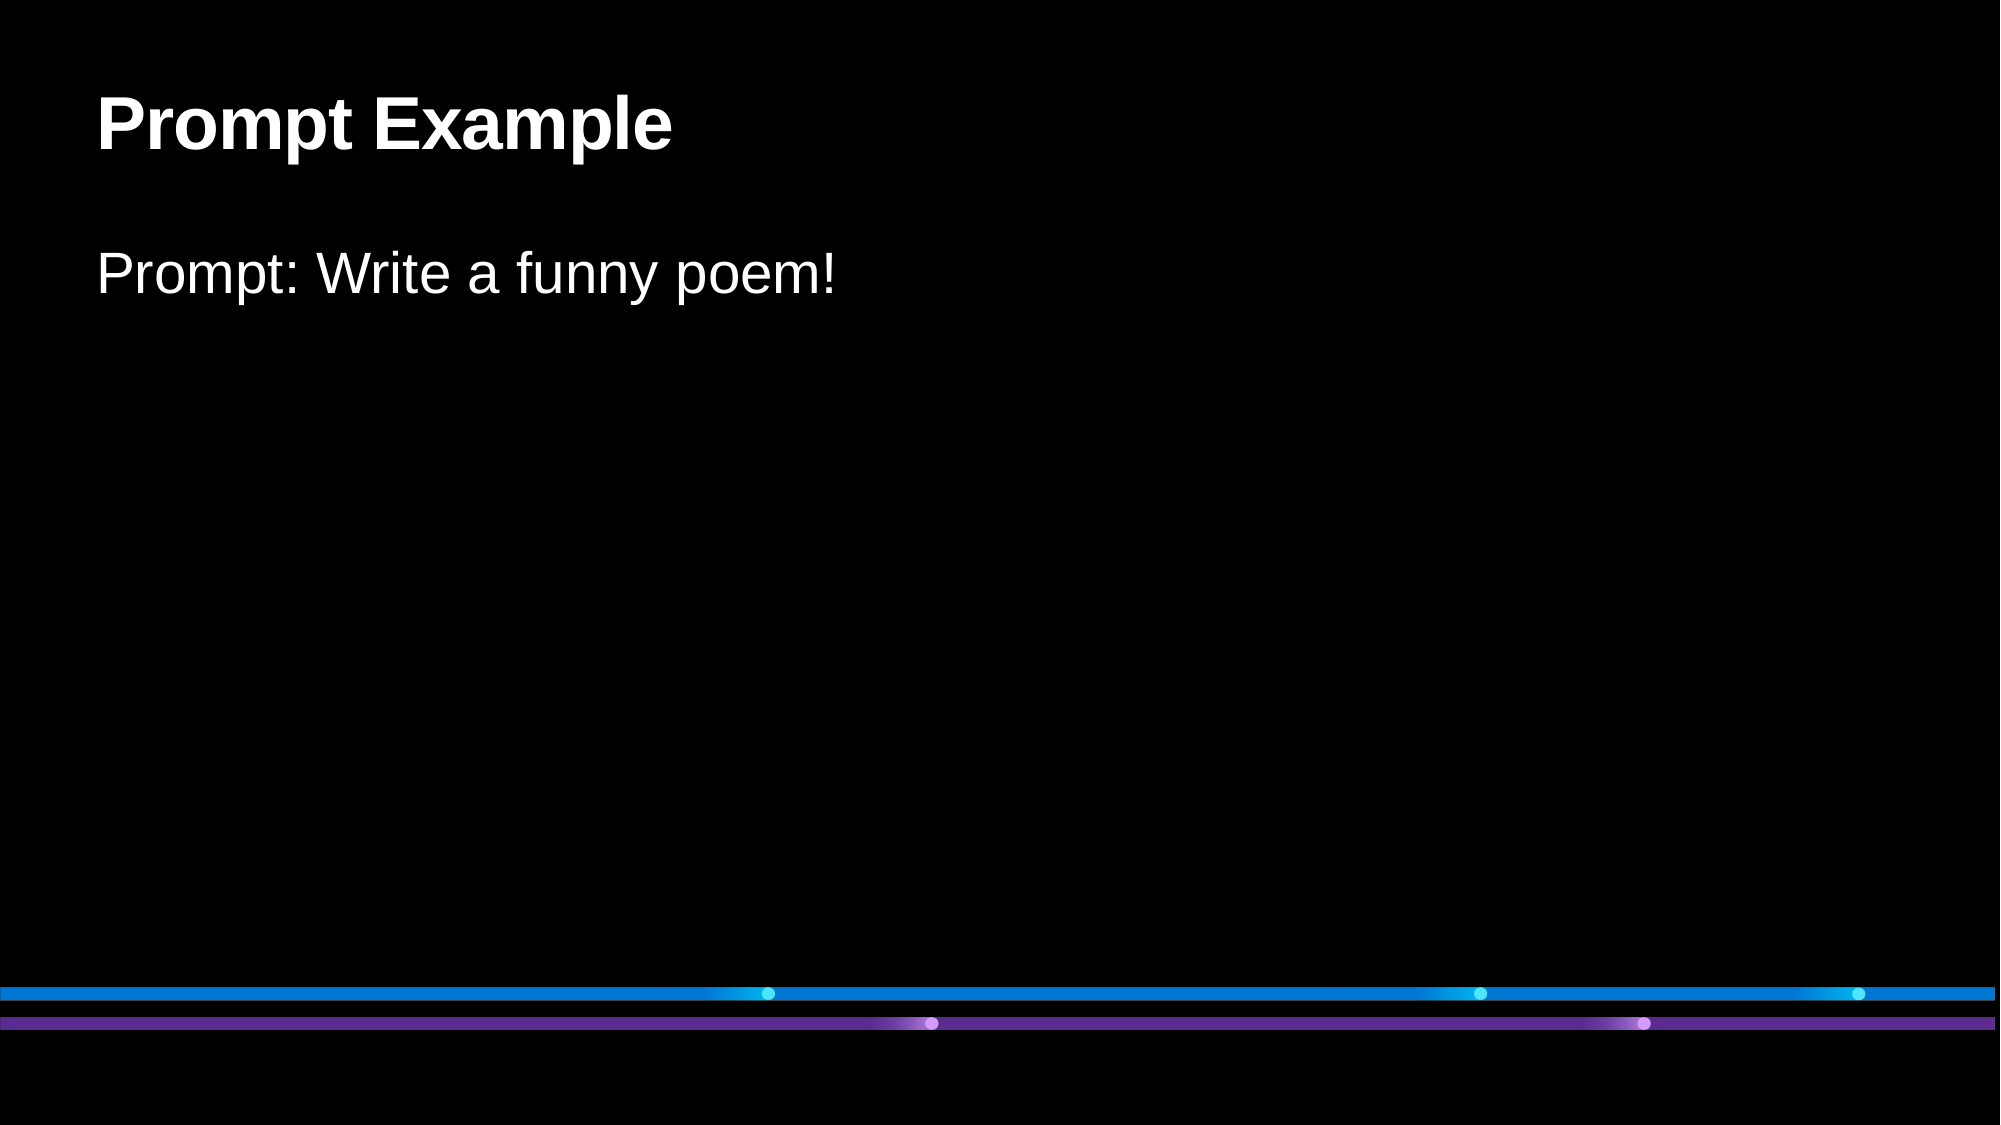

# Prompt Example
Prompt: Write a funny poem!